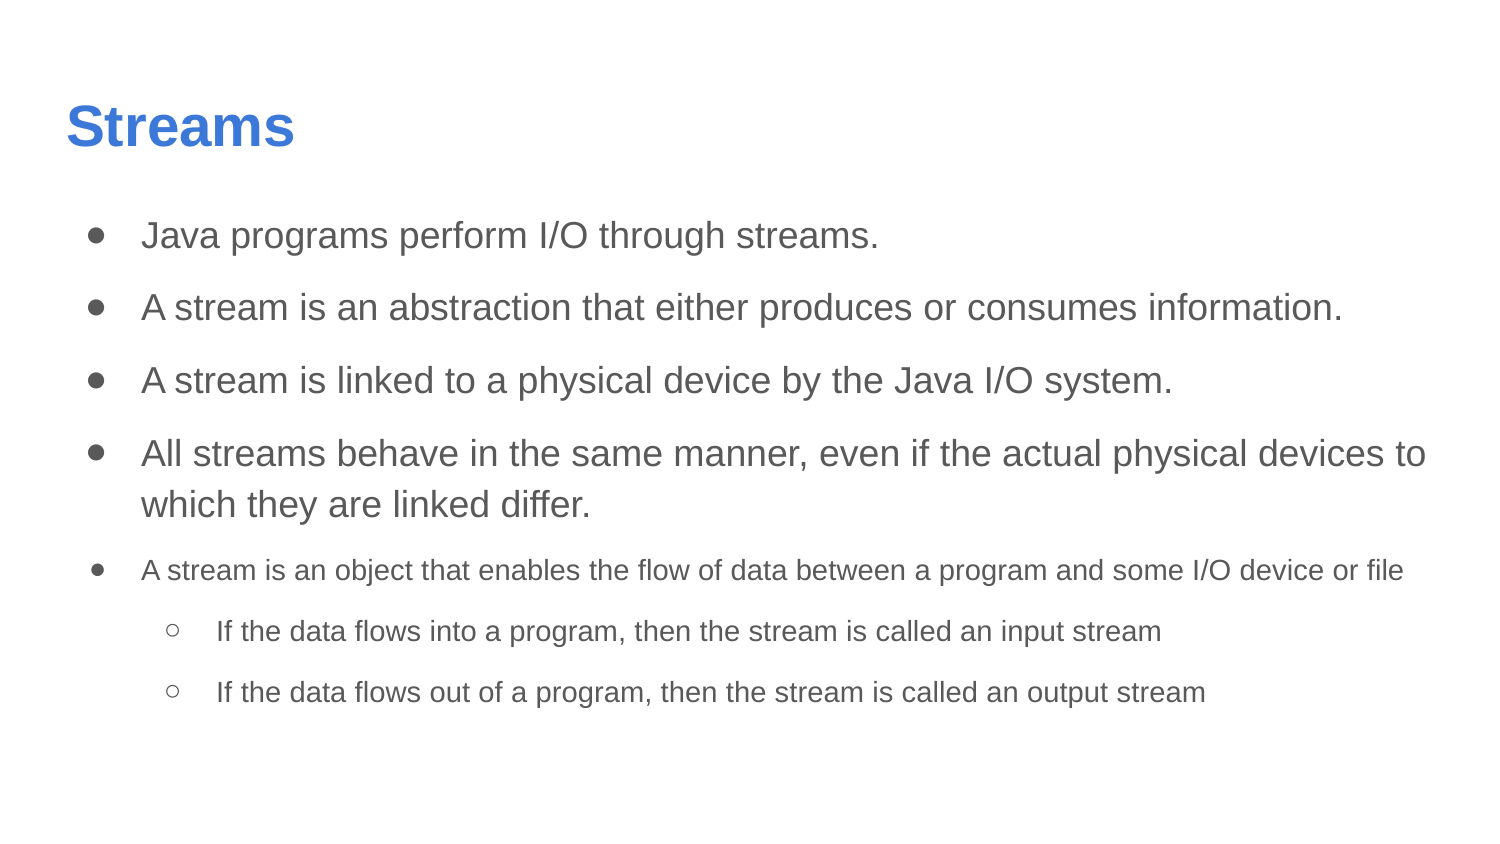

# Streams

Java programs perform I/O through streams.
A stream is an abstraction that either produces or consumes information.
A stream is linked to a physical device by the Java I/O system.
All streams behave in the same manner, even if the actual physical devices to which they are linked differ.
A stream is an object that enables the flow of data between a program and some I/O device or file
If the data flows into a program, then the stream is called an input stream
If the data flows out of a program, then the stream is called an output stream